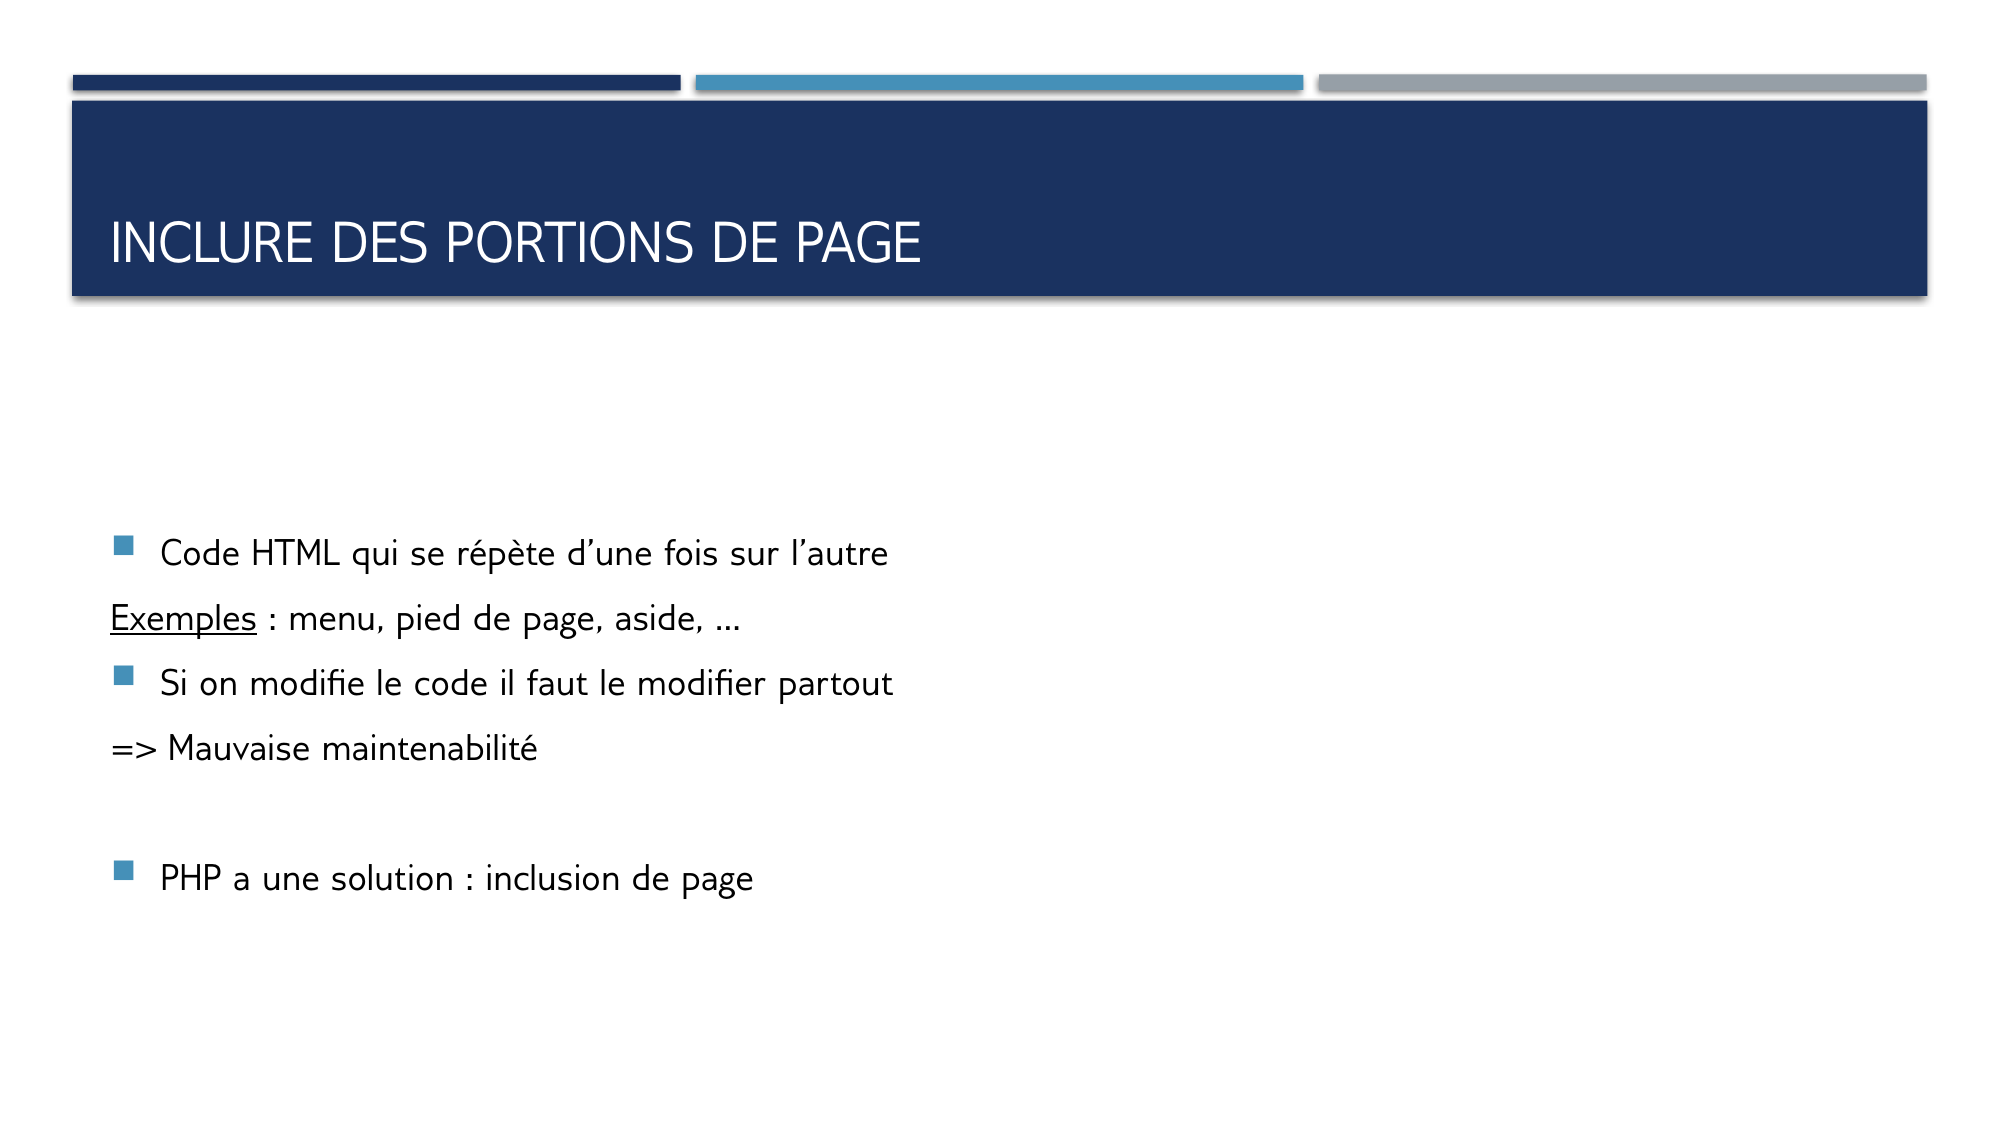

# Inclure des portions de page
Code HTML qui se répète d’une fois sur l’autre
Exemples : menu, pied de page, aside, …
Si on modifie le code il faut le modifier partout
=> Mauvaise maintenabilité

PHP a une solution : inclusion de page